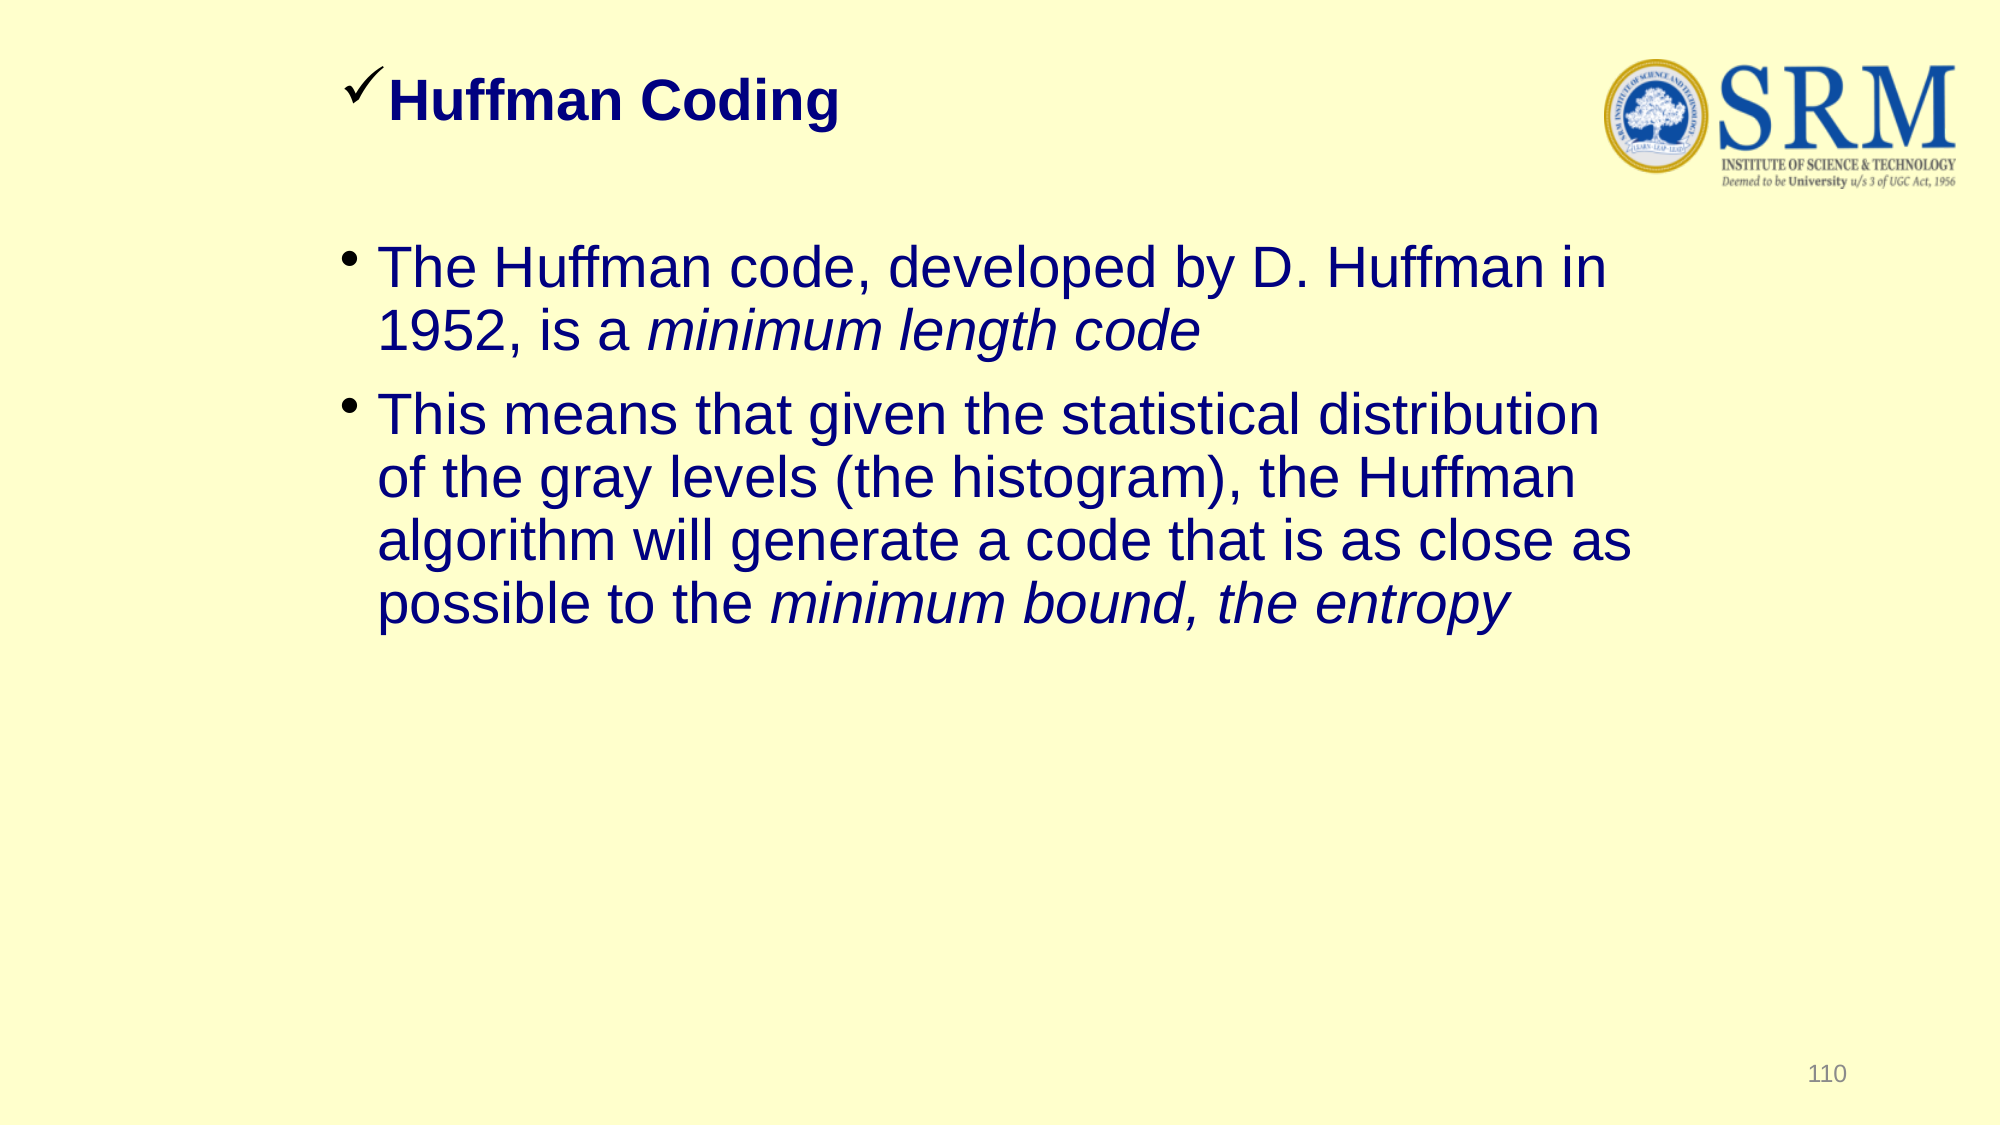

Huffman Coding

The Huffman code, developed by D. Huffman in 1952, is a minimum length code
This means that given the statistical distribution of the gray levels (the histogram), the Huffman algorithm will generate a code that is as close as possible to the minimum bound, the entropy
110